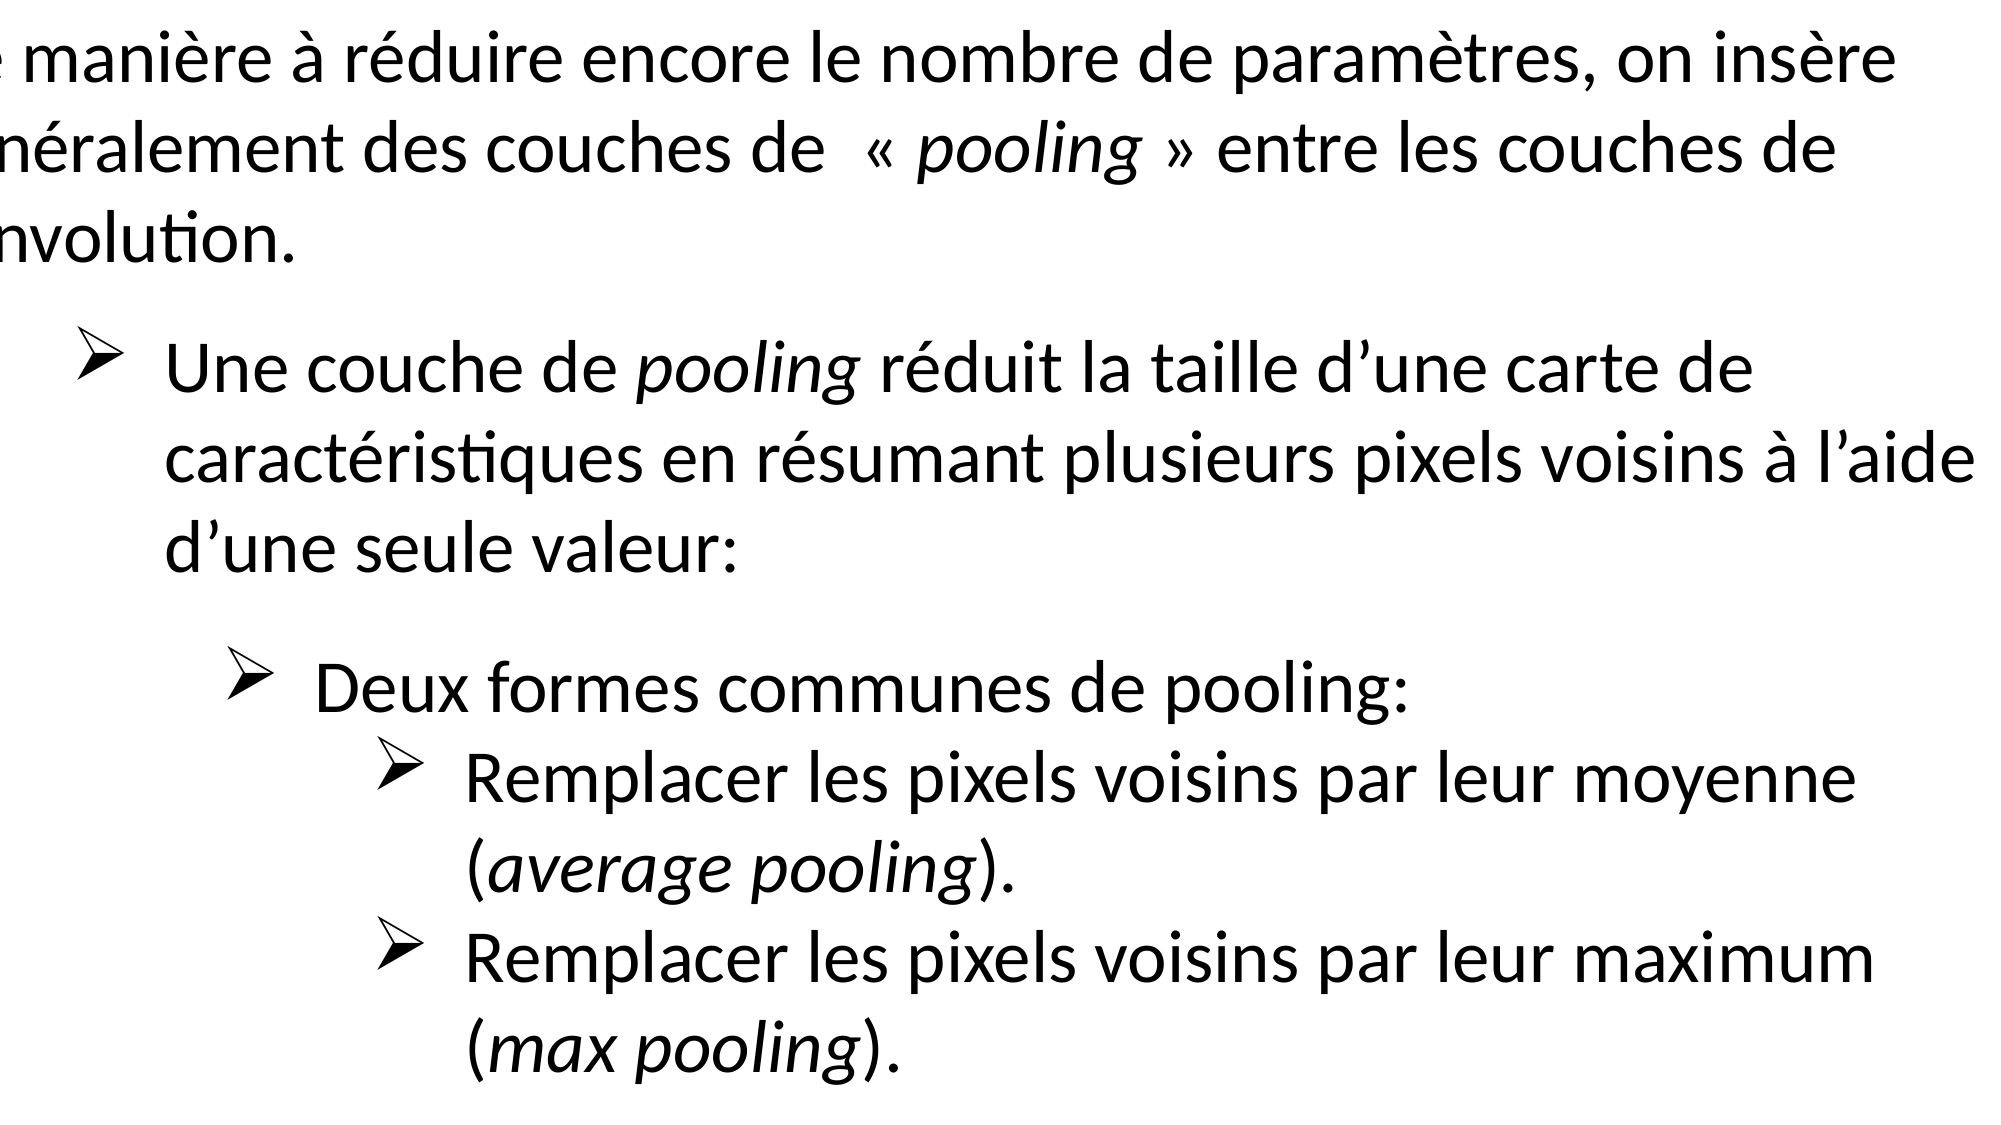

3. RÉSEAUX DE NEURONES CONVOLUTIFS (CNN)
De manière à réduire encore le nombre de paramètres, on insère généralement des couches de  « pooling » entre les couches de convolution.

Une couche de pooling réduit la taille d’une carte de caractéristiques en résumant plusieurs pixels voisins à l’aide d’une seule valeur:

Deux formes communes de pooling:
Remplacer les pixels voisins par leur moyenne
(average pooling).
Remplacer les pixels voisins par leur maximum
(max pooling).

Voici un ex. d’average pooling :

Voici un ex. de max pooling :
| 0 | 0 | 0 |
| --- | --- | --- |
| 2 | 2 | 2 |
| 0 | 0 | 0 |

| 0 | 0 | 0 |
| --- | --- | --- |
| 2 | 2 | 2 |
| 0 | 0 | 0 |
| 0 | 0 | 0 |
| --- | --- | --- |
| 2 | 2 | 2 |
| 0 | 0 | 0 |
| 1 | 1 |
| --- | --- |
| 1 | 1 |
| 0 | 0 | 0 |
| --- | --- | --- |
| 2 | 2 | 2 |
| 0 | 0 | 0 |

| 0 | 0 | 0 |
| --- | --- | --- |
| 2 | 2 | 2 |
| 0 | 0 | 0 |

| 0 | 0 | 0 |
| --- | --- | --- |
| 2 | 2 | 2 |
| 0 | 0 | 0 |
| 0 | 0 | 0 |
| --- | --- | --- |
| 2 | 2 | 2 |
| 0 | 0 | 0 |
| 2 | 2 |
| --- | --- |
| 2 | 2 |
| 0 | 0 | 0 |
| --- | --- | --- |
| 2 | 2 | 2 |
| 0 | 0 | 0 |